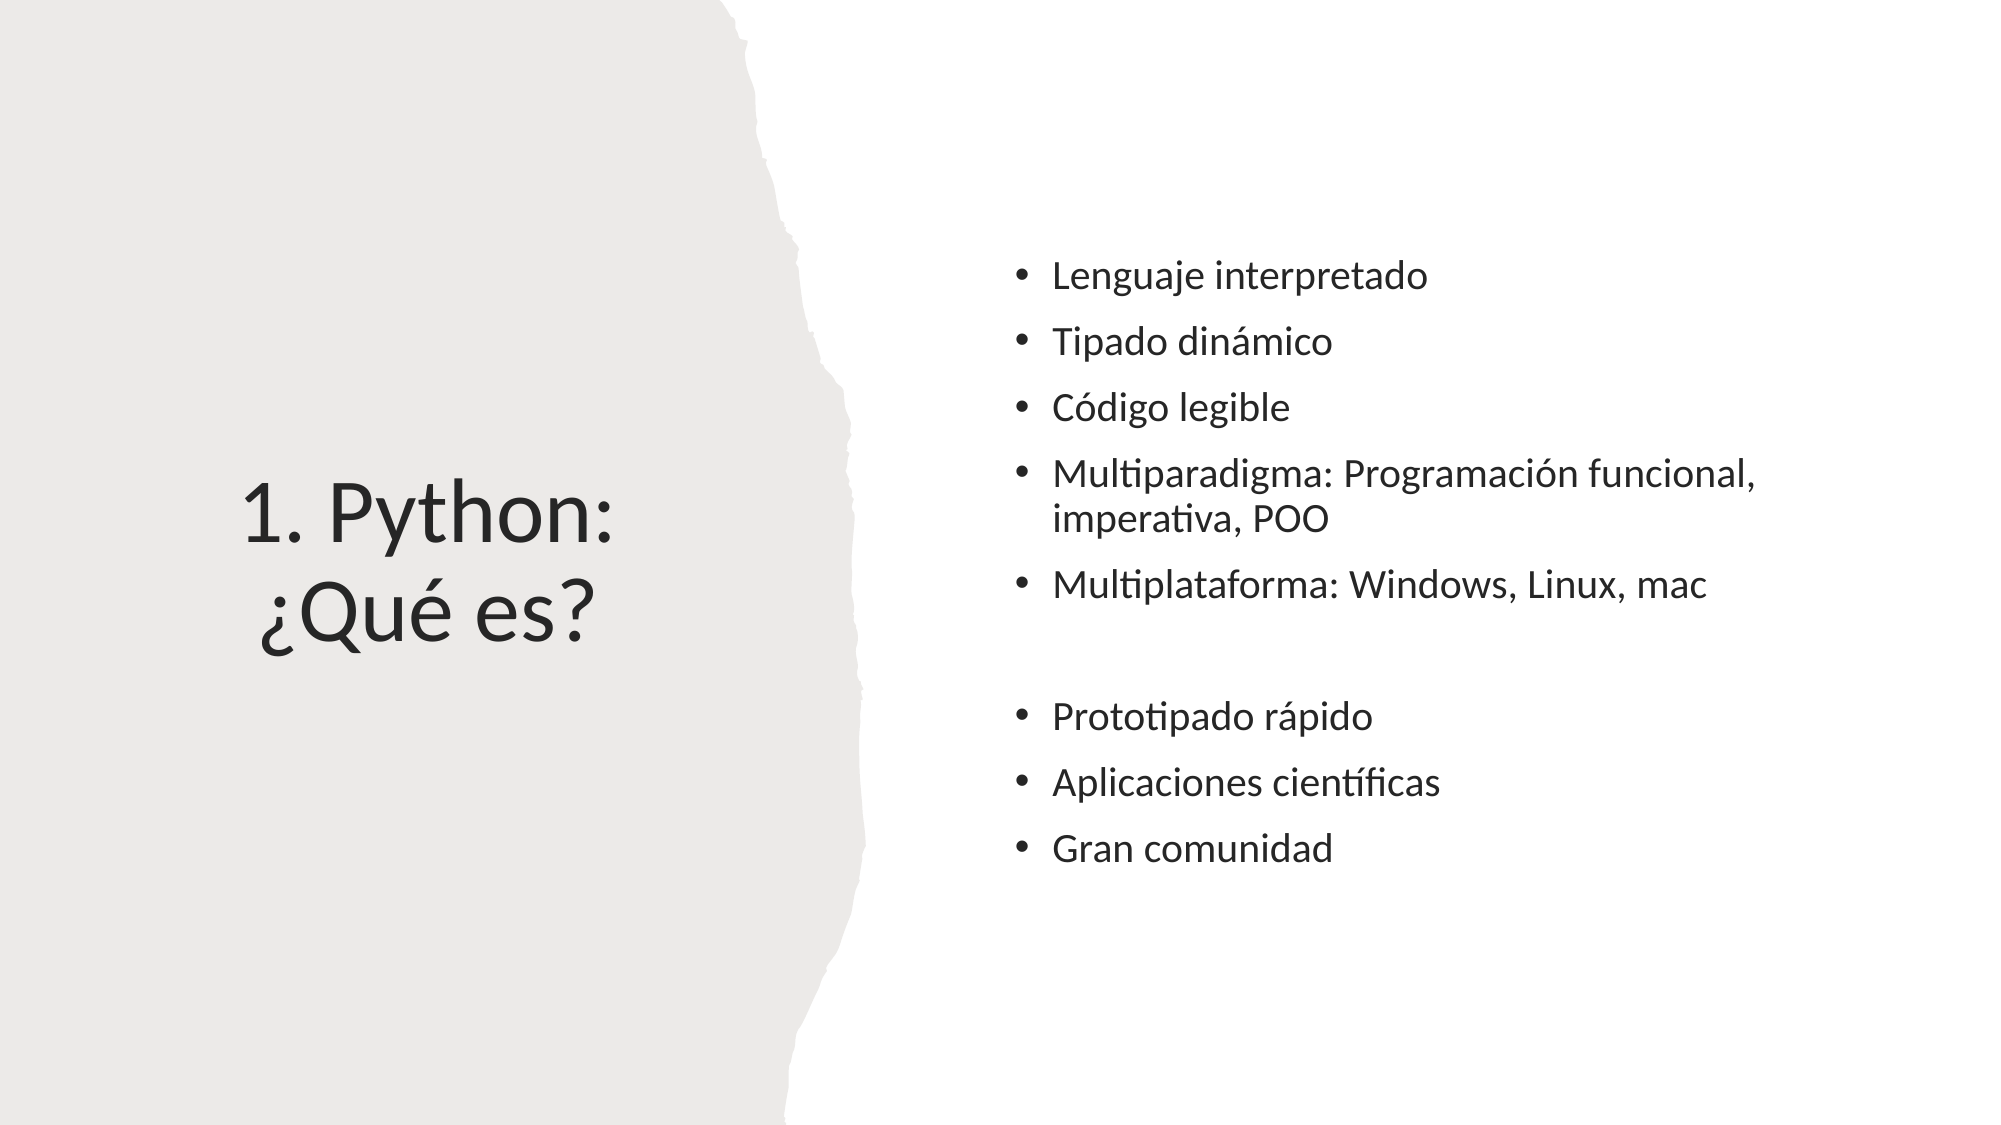

Lenguaje interpretado
Tipado dinámico
Código legible
Multiparadigma: Programación funcional, imperativa, POO
Multiplataforma: Windows, Linux, mac

Prototipado rápido
Aplicaciones científicas
Gran comunidad
# 1. Python: ¿Qué es?